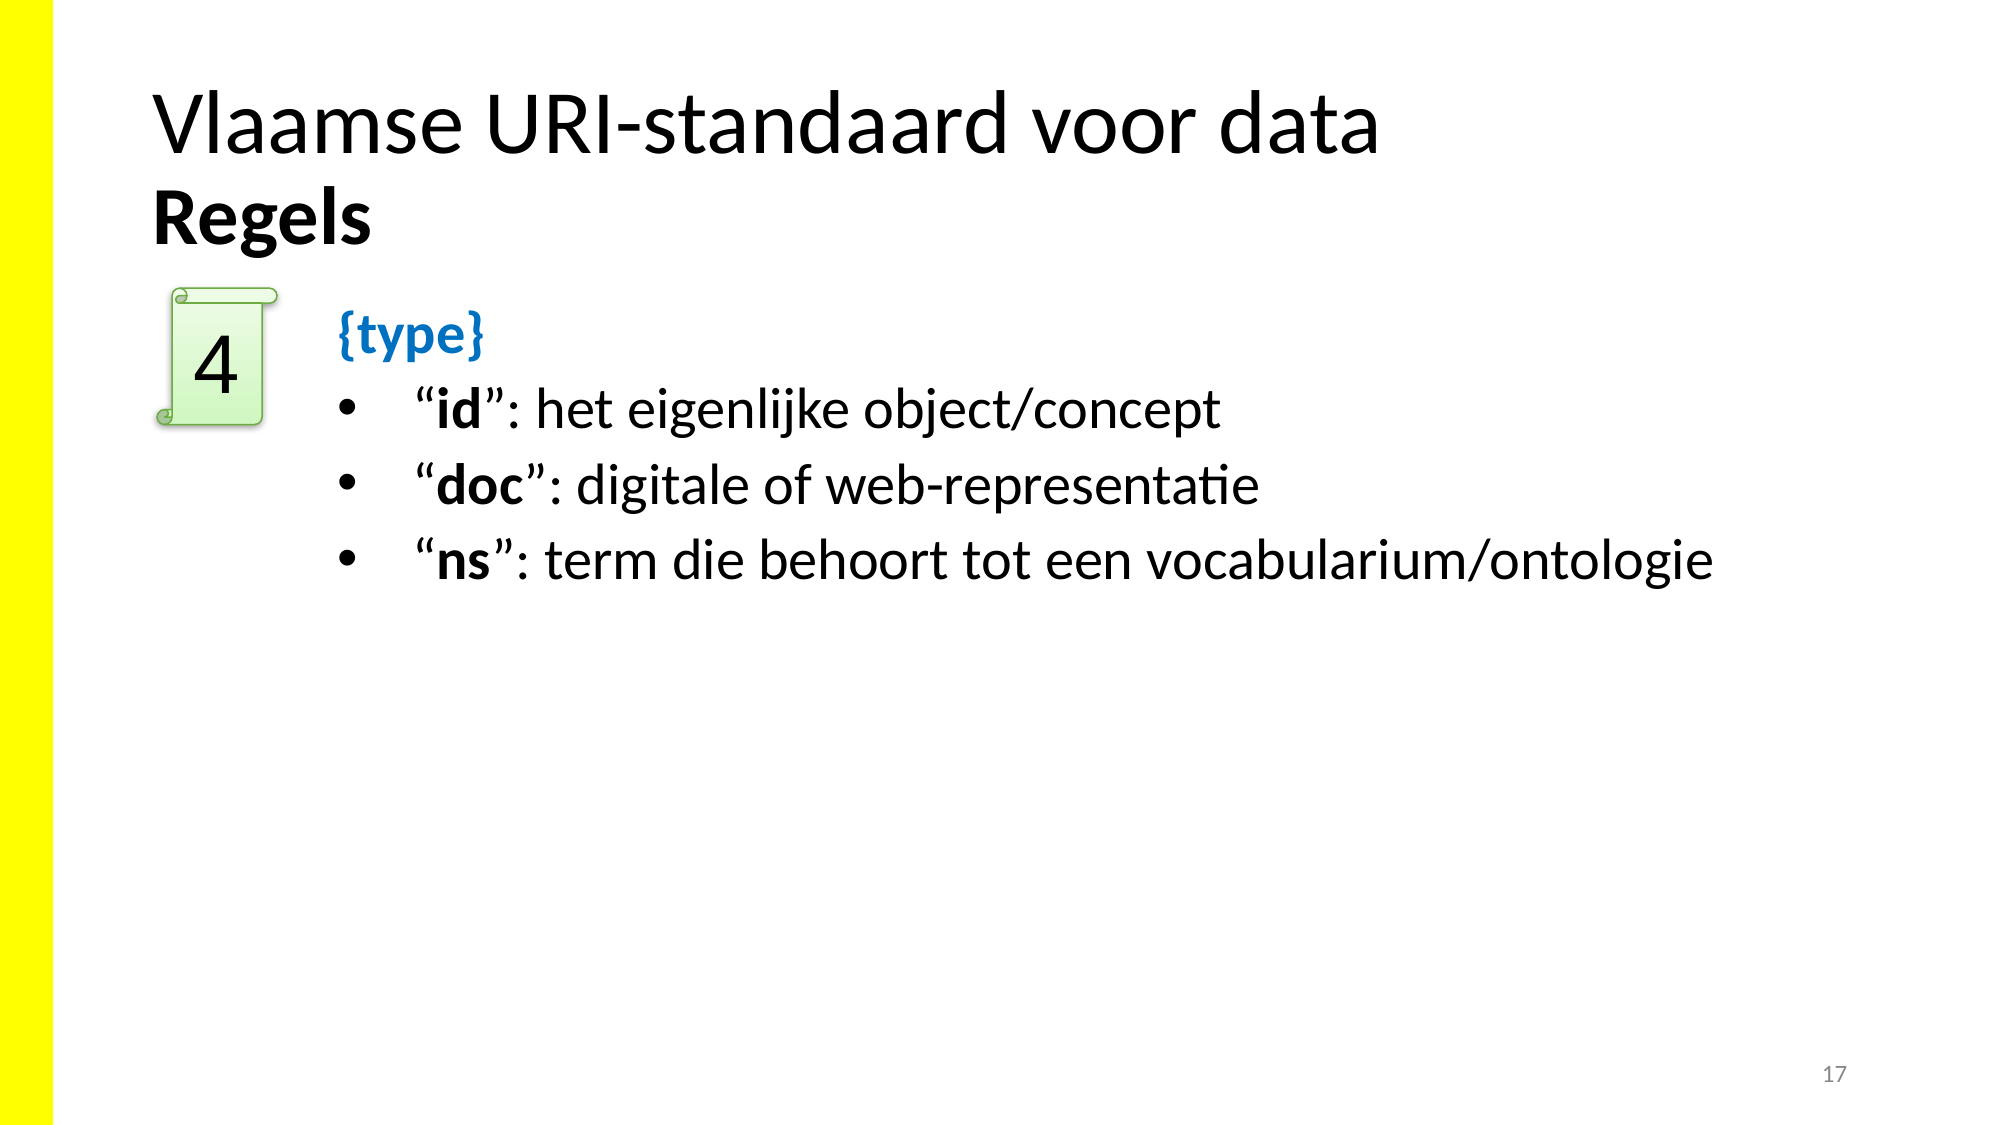

# Vlaamse URI-standaard voor data Regels
4
{type}
“id”: het eigenlijke object/concept
“doc”: digitale of web-representatie
“ns”: term die behoort tot een vocabularium/ontologie
17